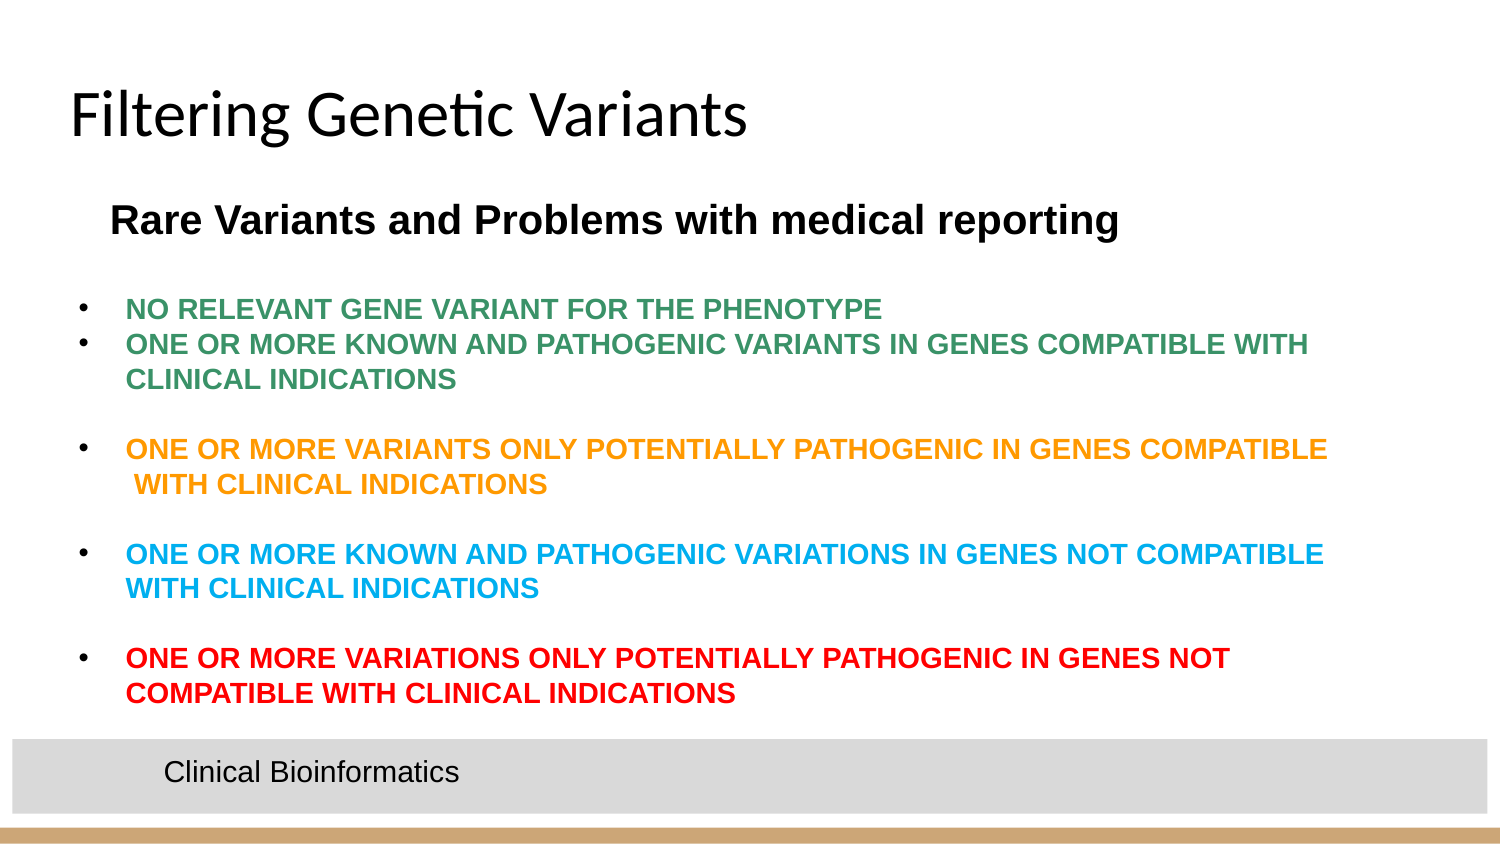

# Filtering Genetic Variants
Rare Variants and Problems with medical reporting
NO RELEVANT GENE VARIANT FOR THE PHENOTYPE
ONE OR MORE KNOWN AND PATHOGENIC VARIANTS IN GENES COMPATIBLE WITH
CLINICAL INDICATIONS
ONE OR MORE VARIANTS ONLY POTENTIALLY PATHOGENIC IN GENES COMPATIBLE  WITH CLINICAL INDICATIONS
ONE OR MORE KNOWN AND PATHOGENIC VARIATIONS IN GENES NOT COMPATIBLE
WITH CLINICAL INDICATIONS
ONE OR MORE VARIATIONS ONLY POTENTIALLY PATHOGENIC IN GENES NOT  COMPATIBLE WITH CLINICAL INDICATIONS
Clinical Bioinformatics